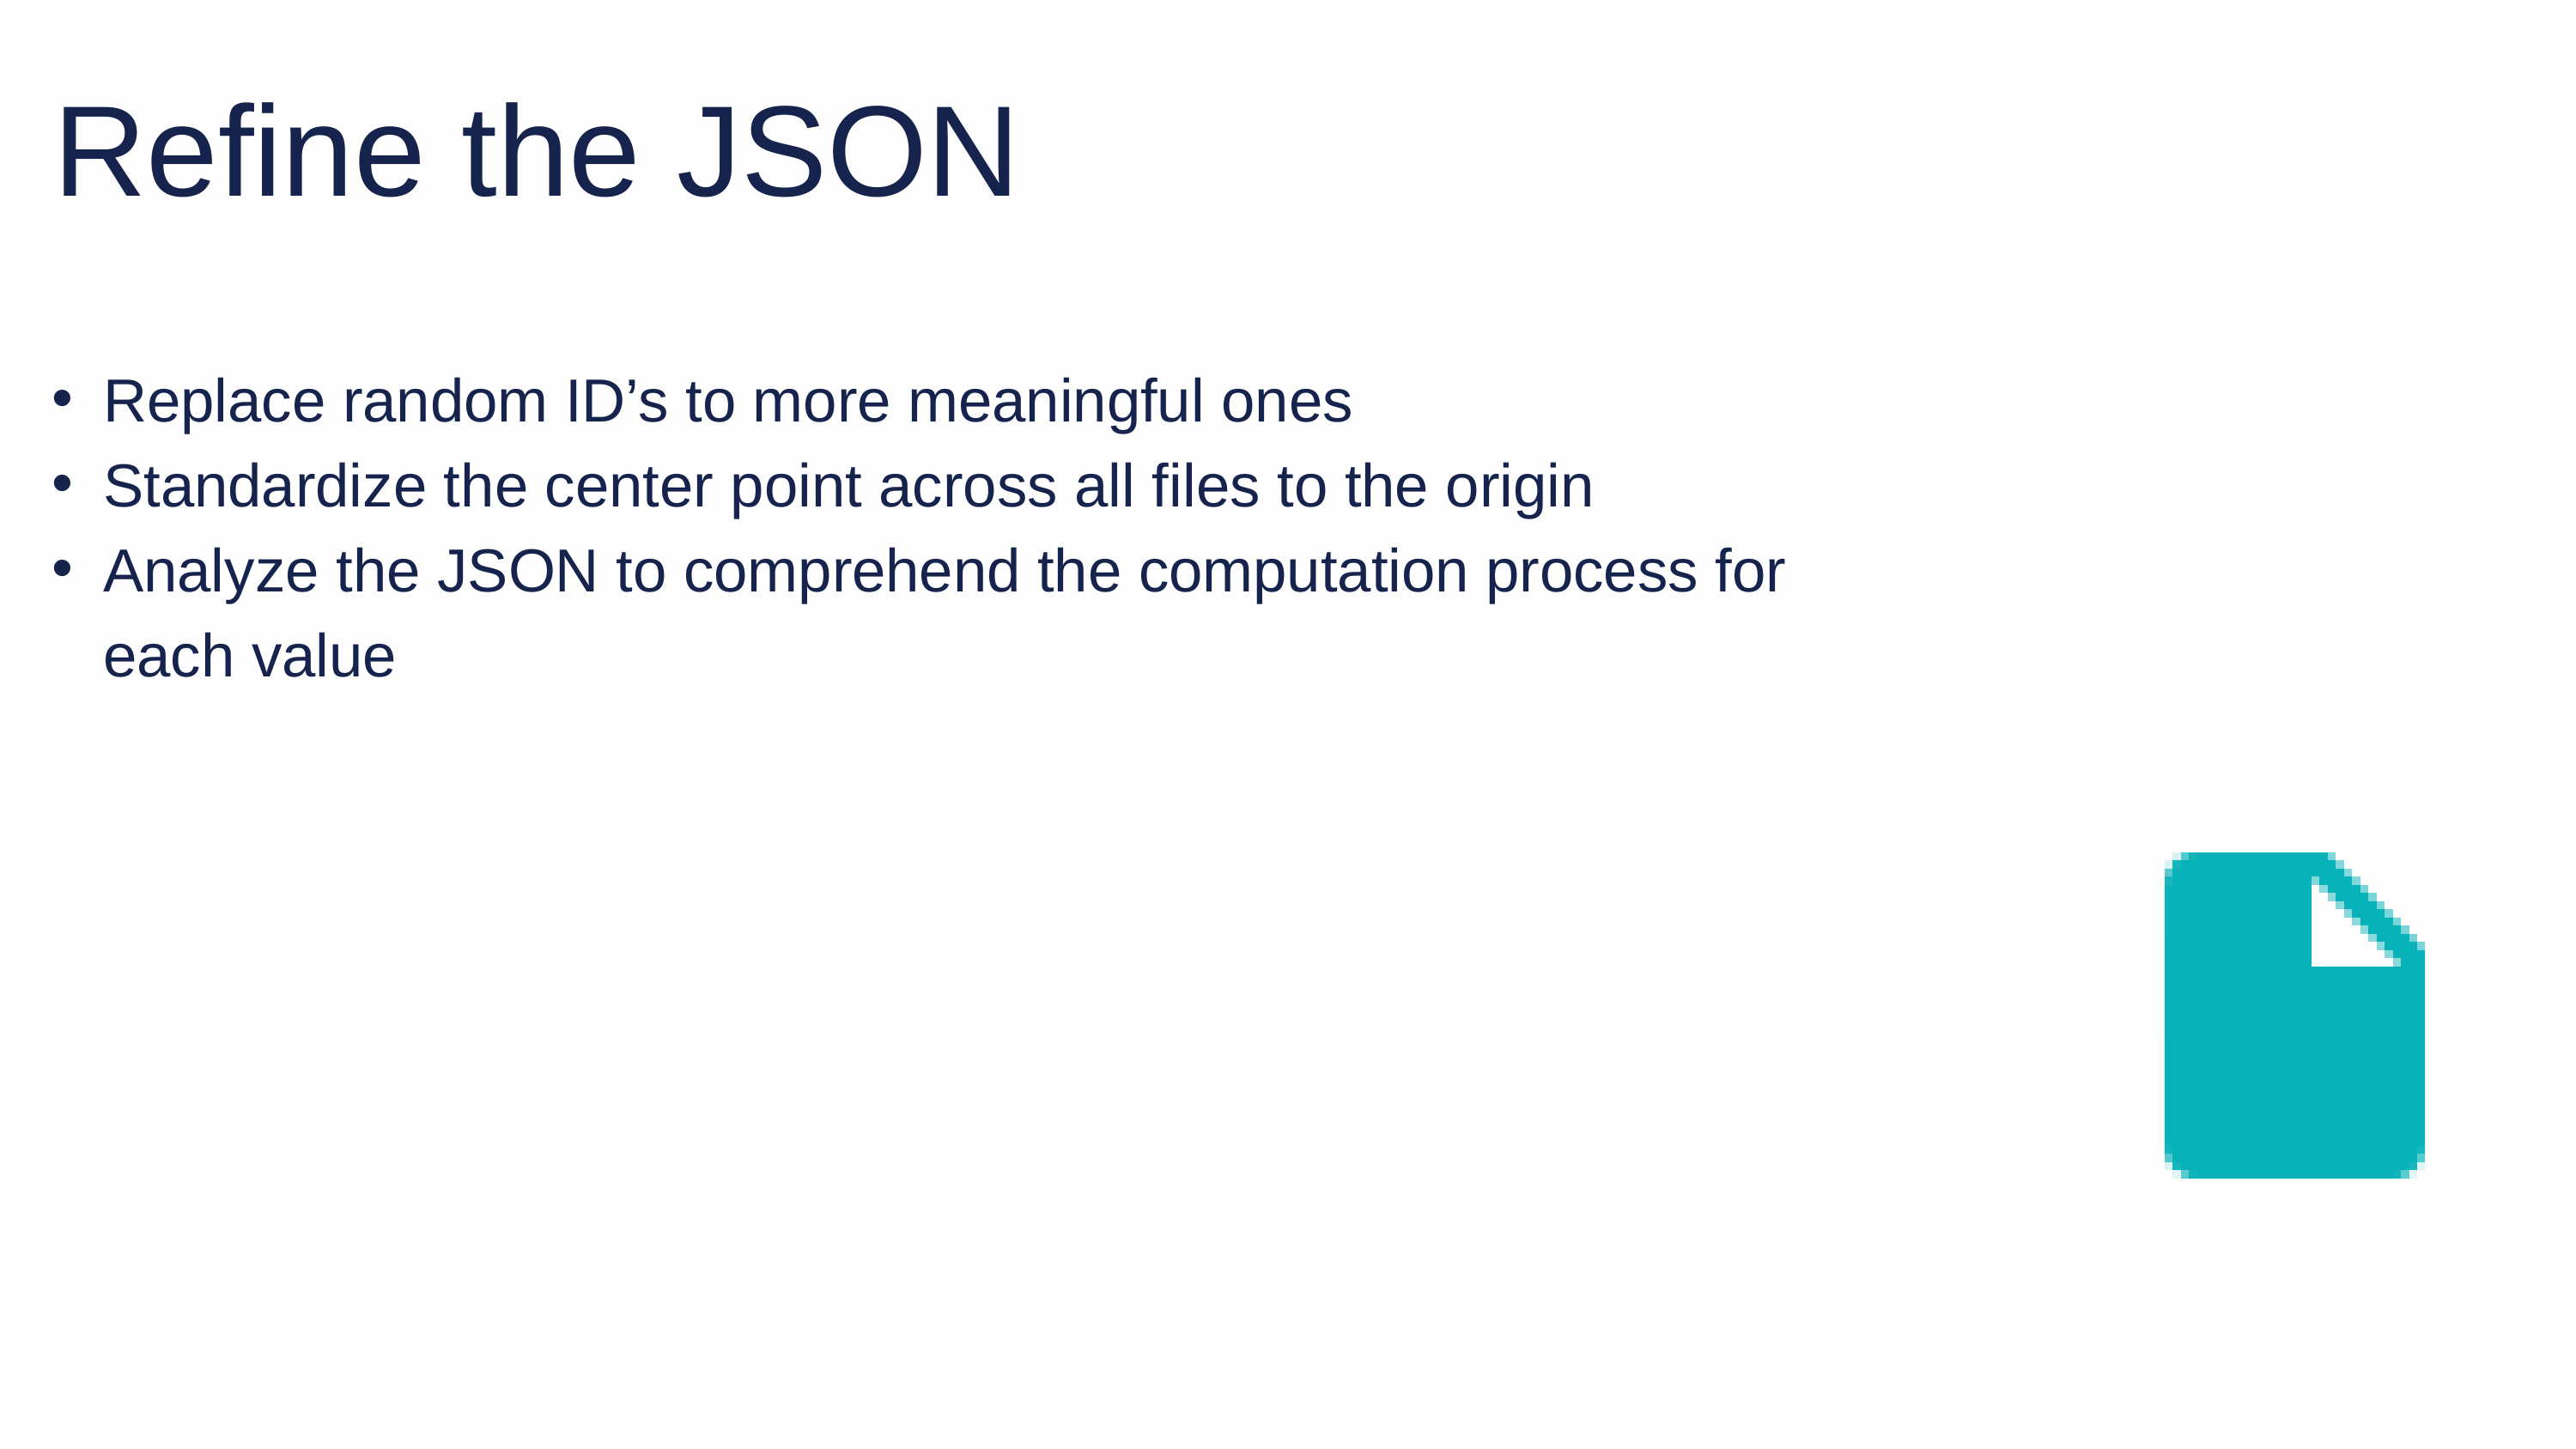

Refine the JSON
Replace random ID’s to more meaningful ones
Standardize the center point across all files to the origin
Analyze the JSON to comprehend the computation process for each value